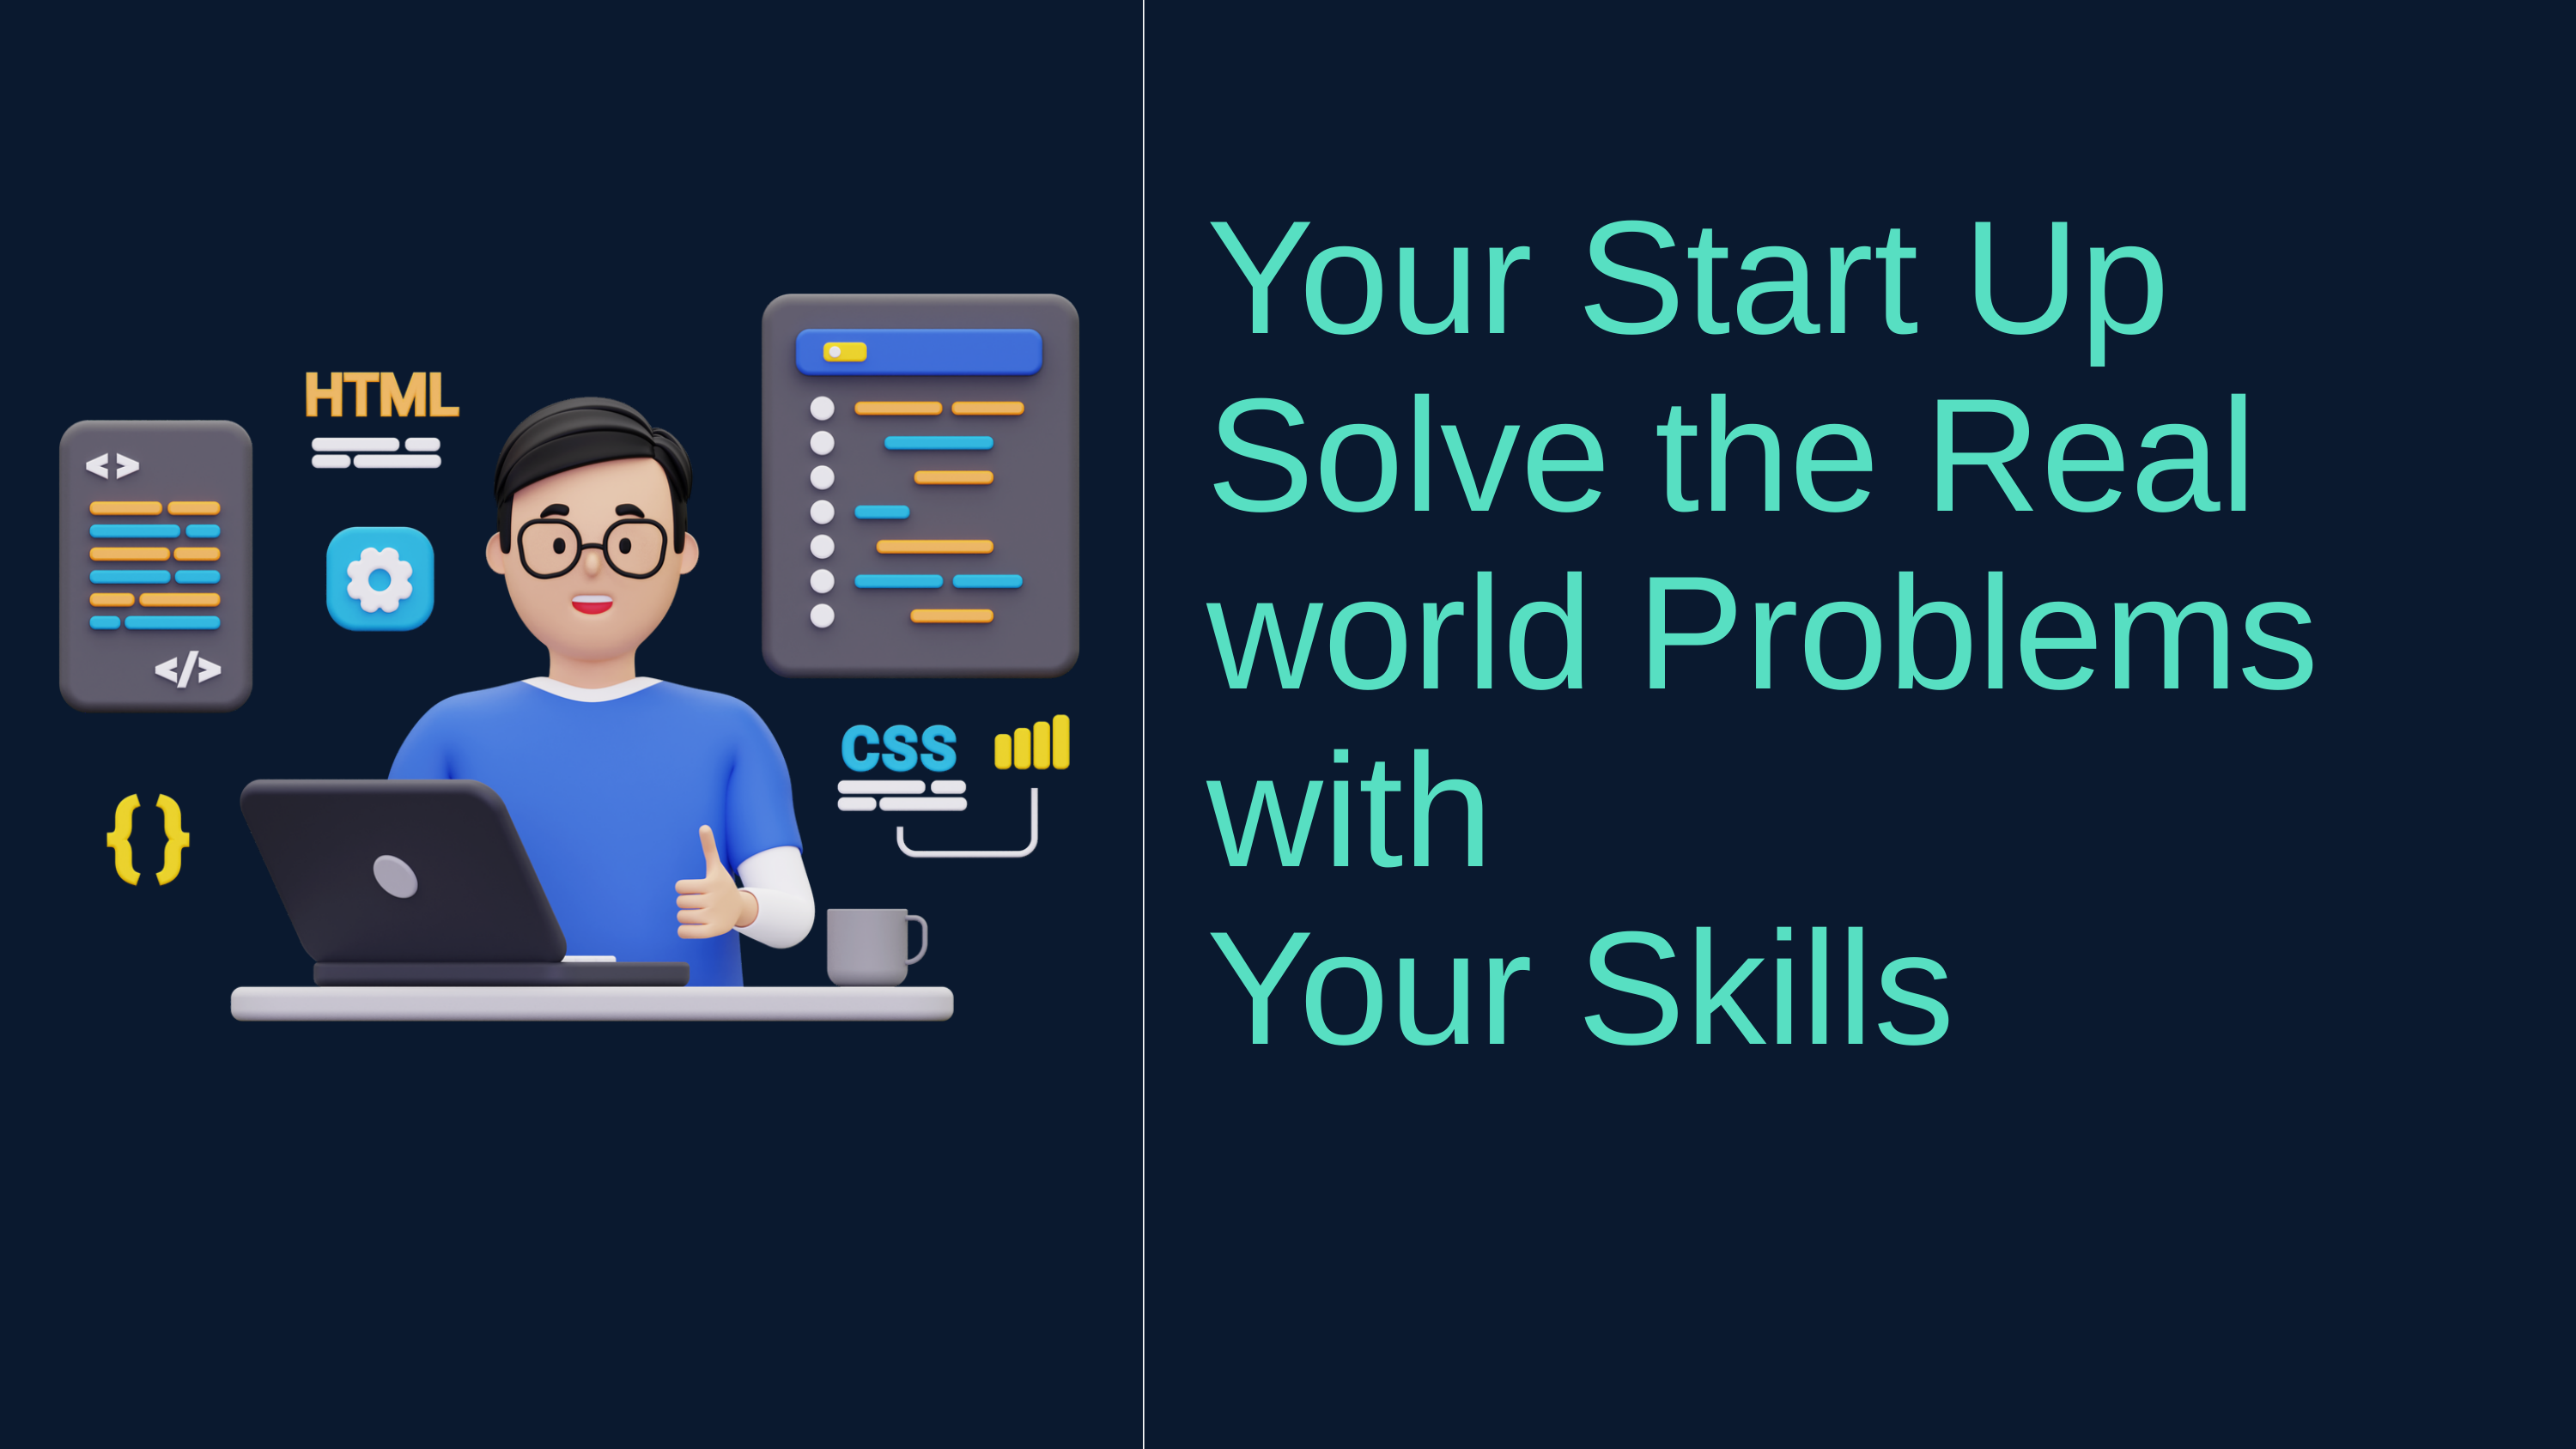

Your Start Up
Solve the Real
world Problems
with
Your Skills